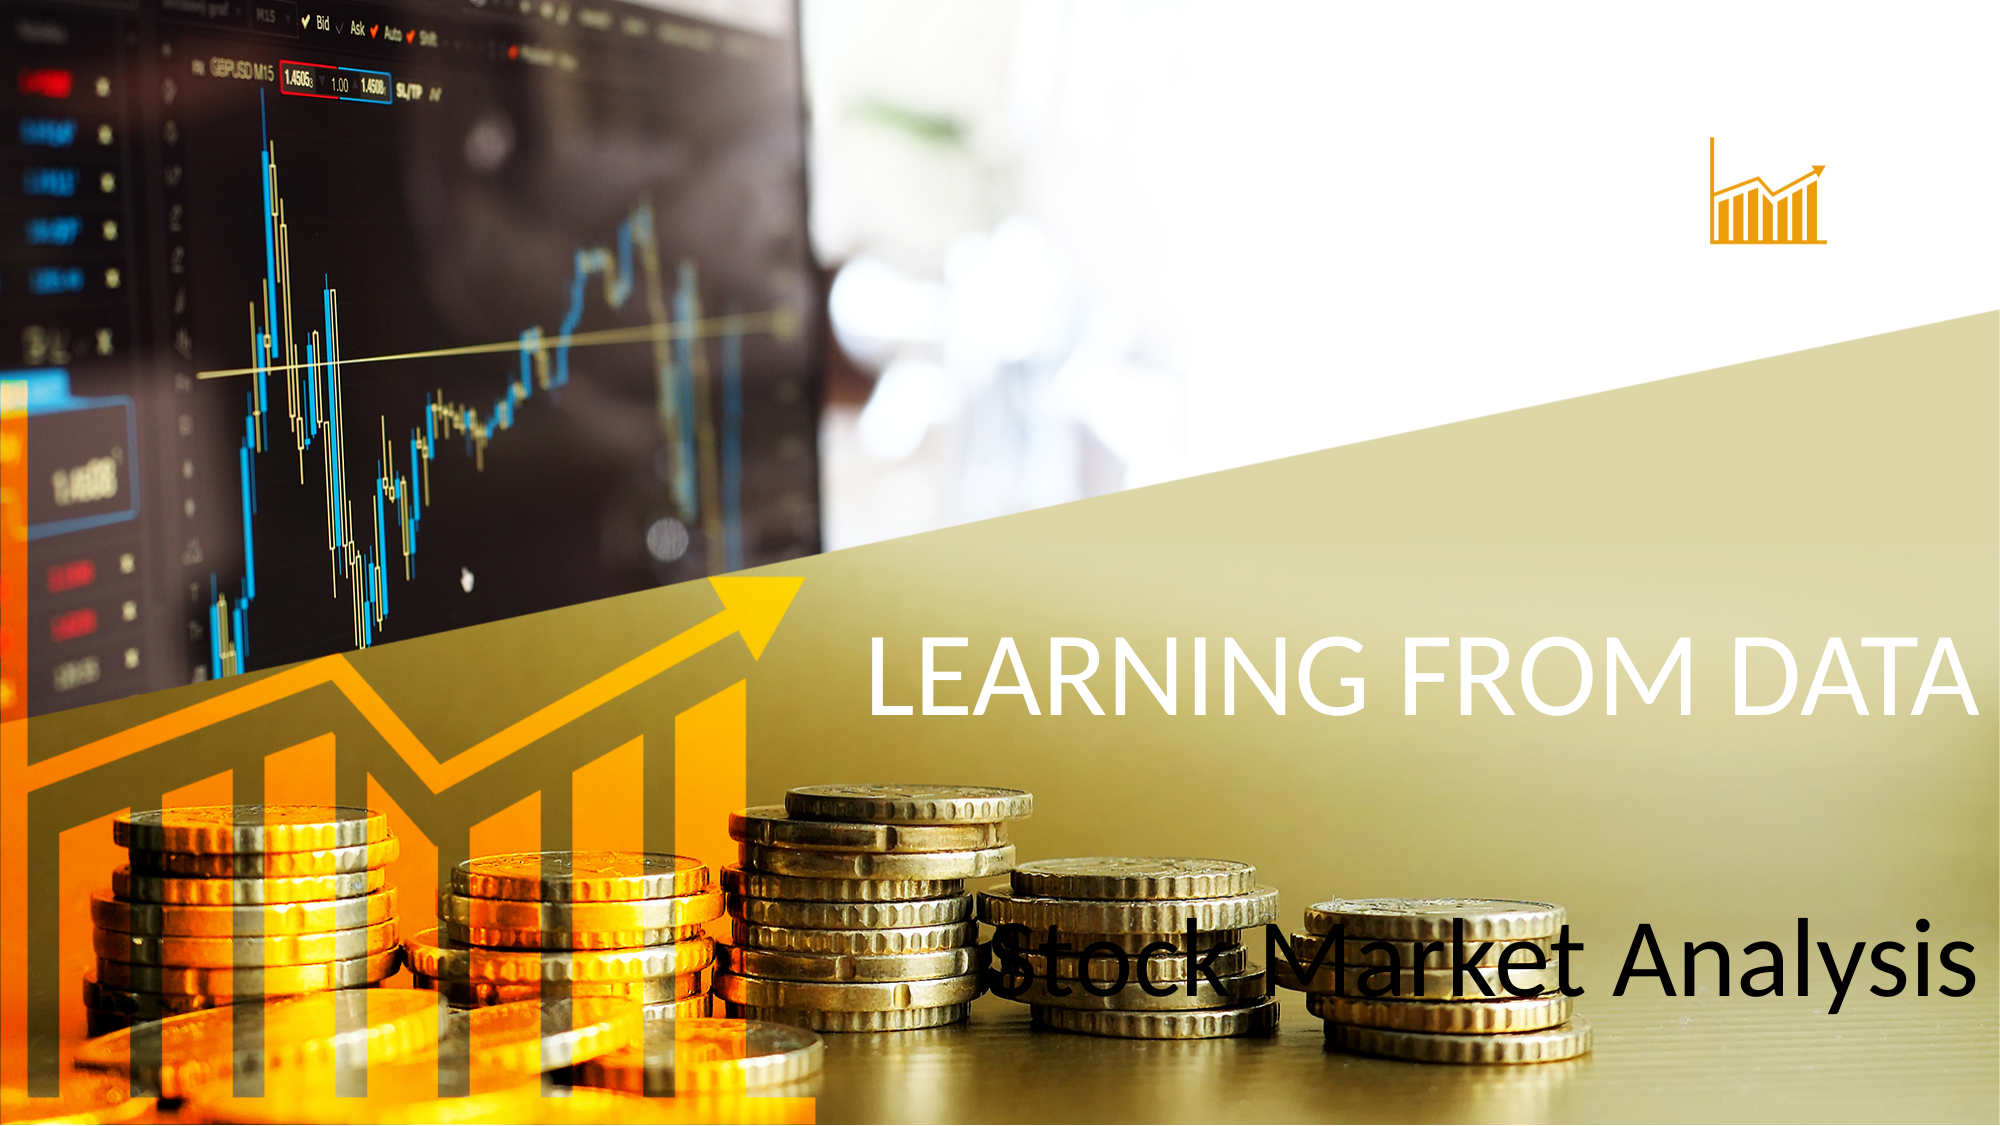

# LEARNING FROM DATA Stock Market Analysis